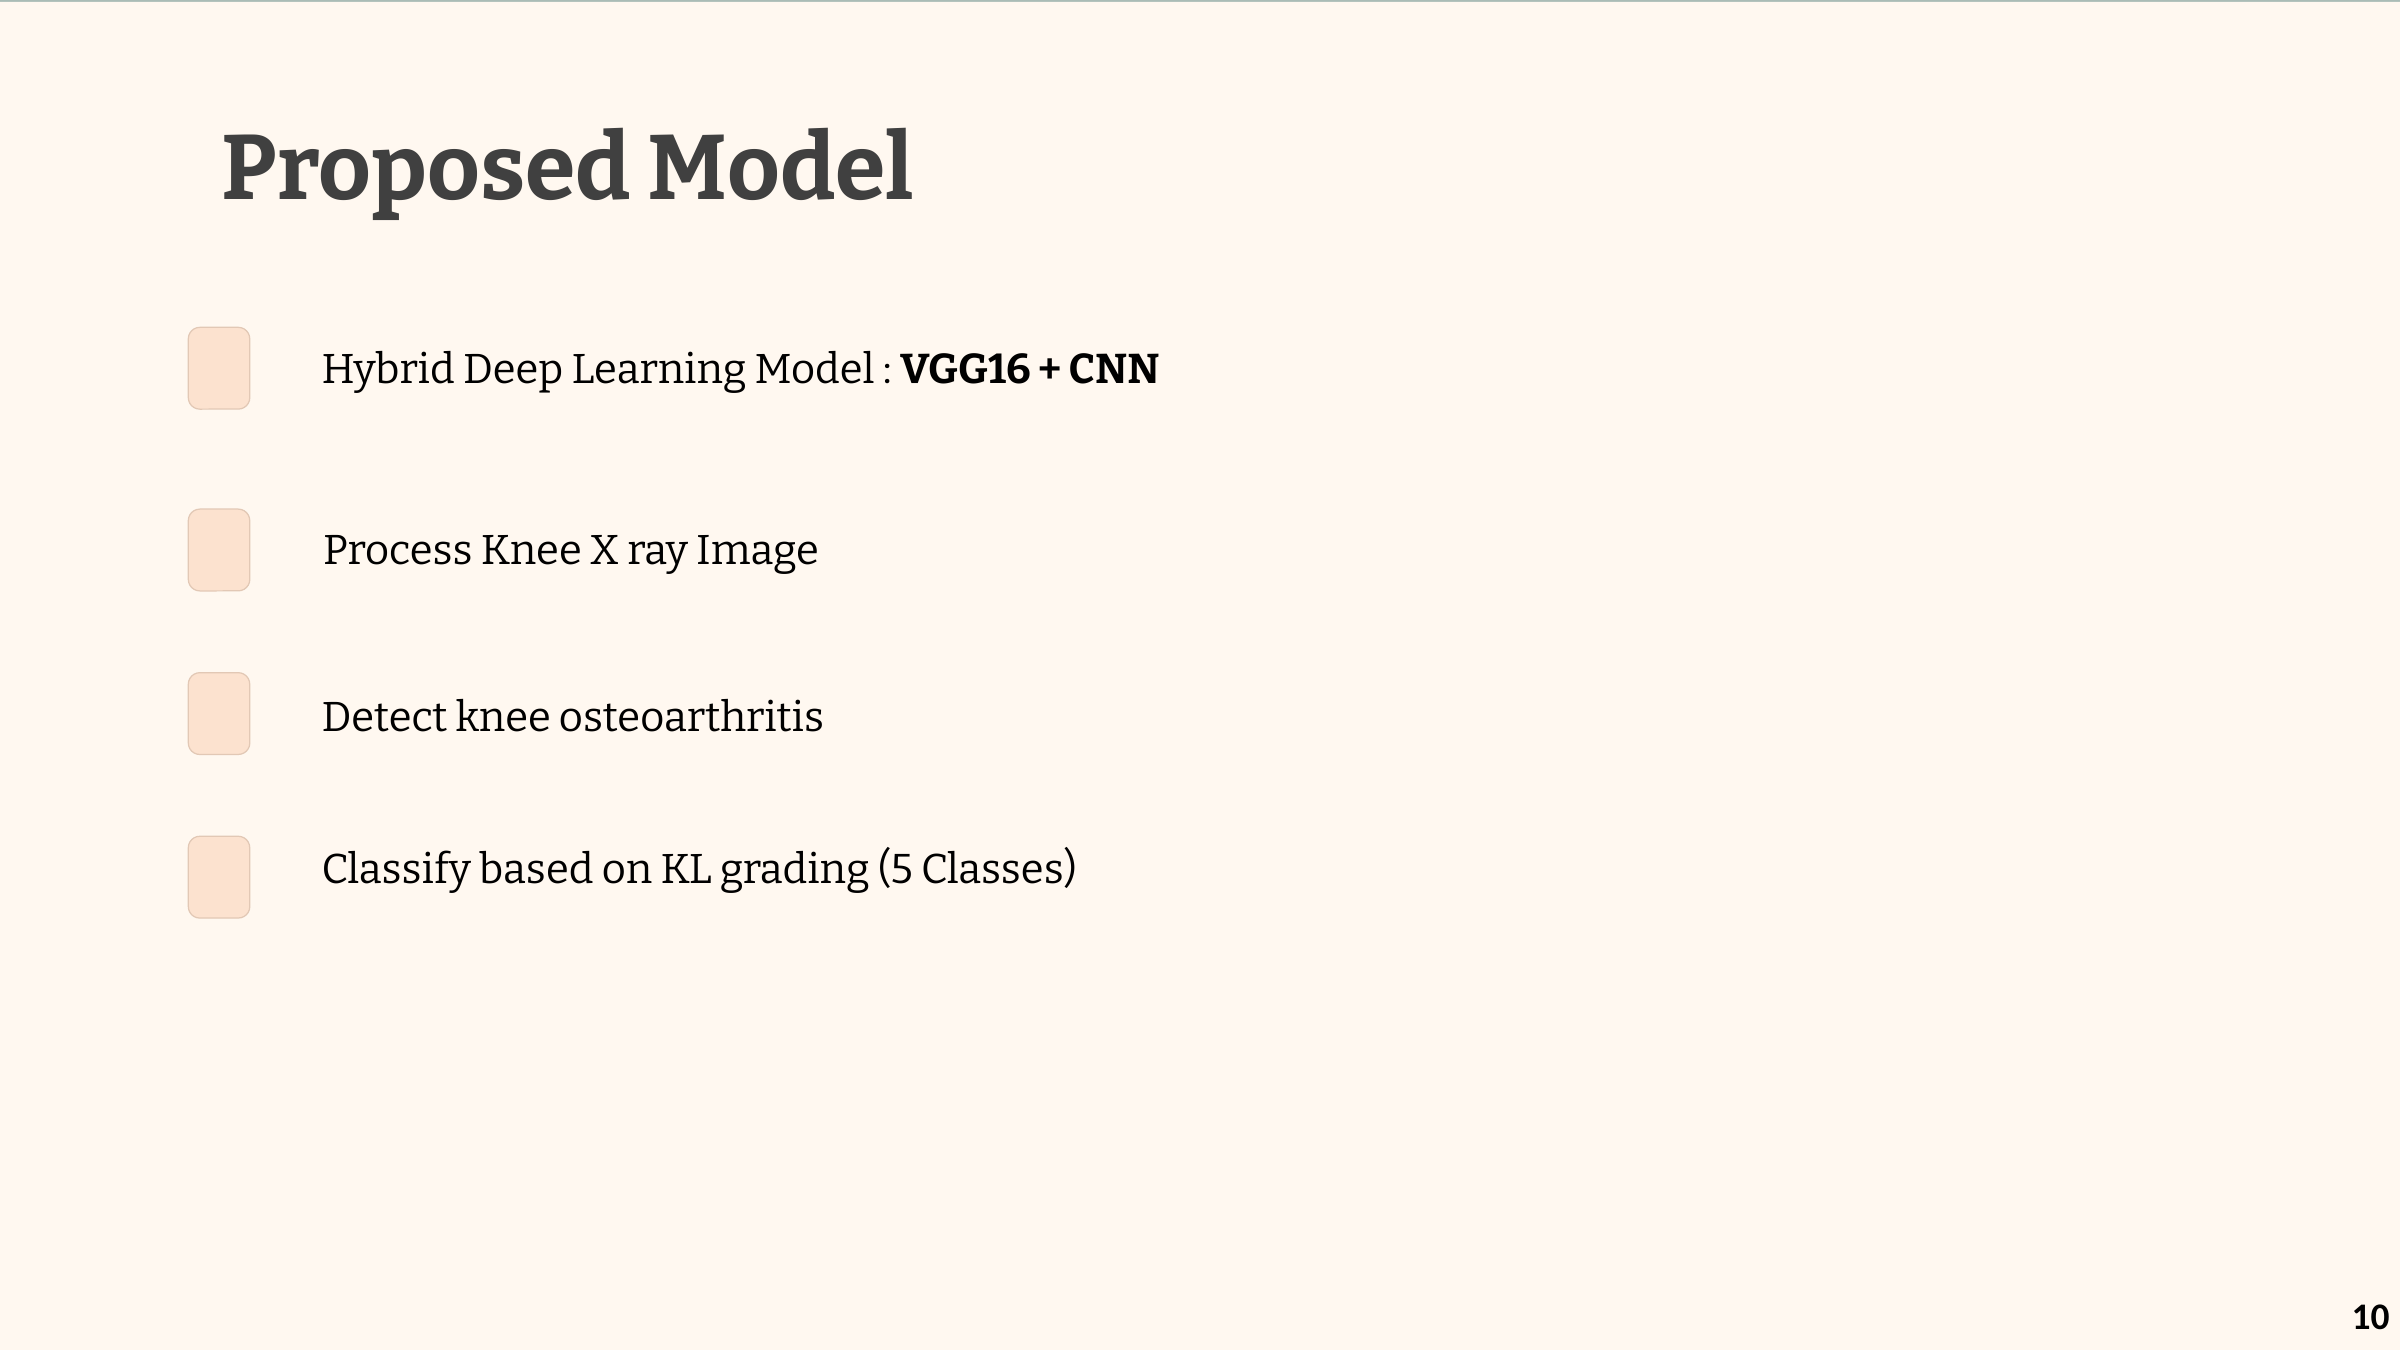

Proposed Model

Hybrid Deep Learning Model : VGG16 + CNN

Process Knee X ray Image

Detect knee osteoarthritis
Classify based on KL grading (5 Classes)

10